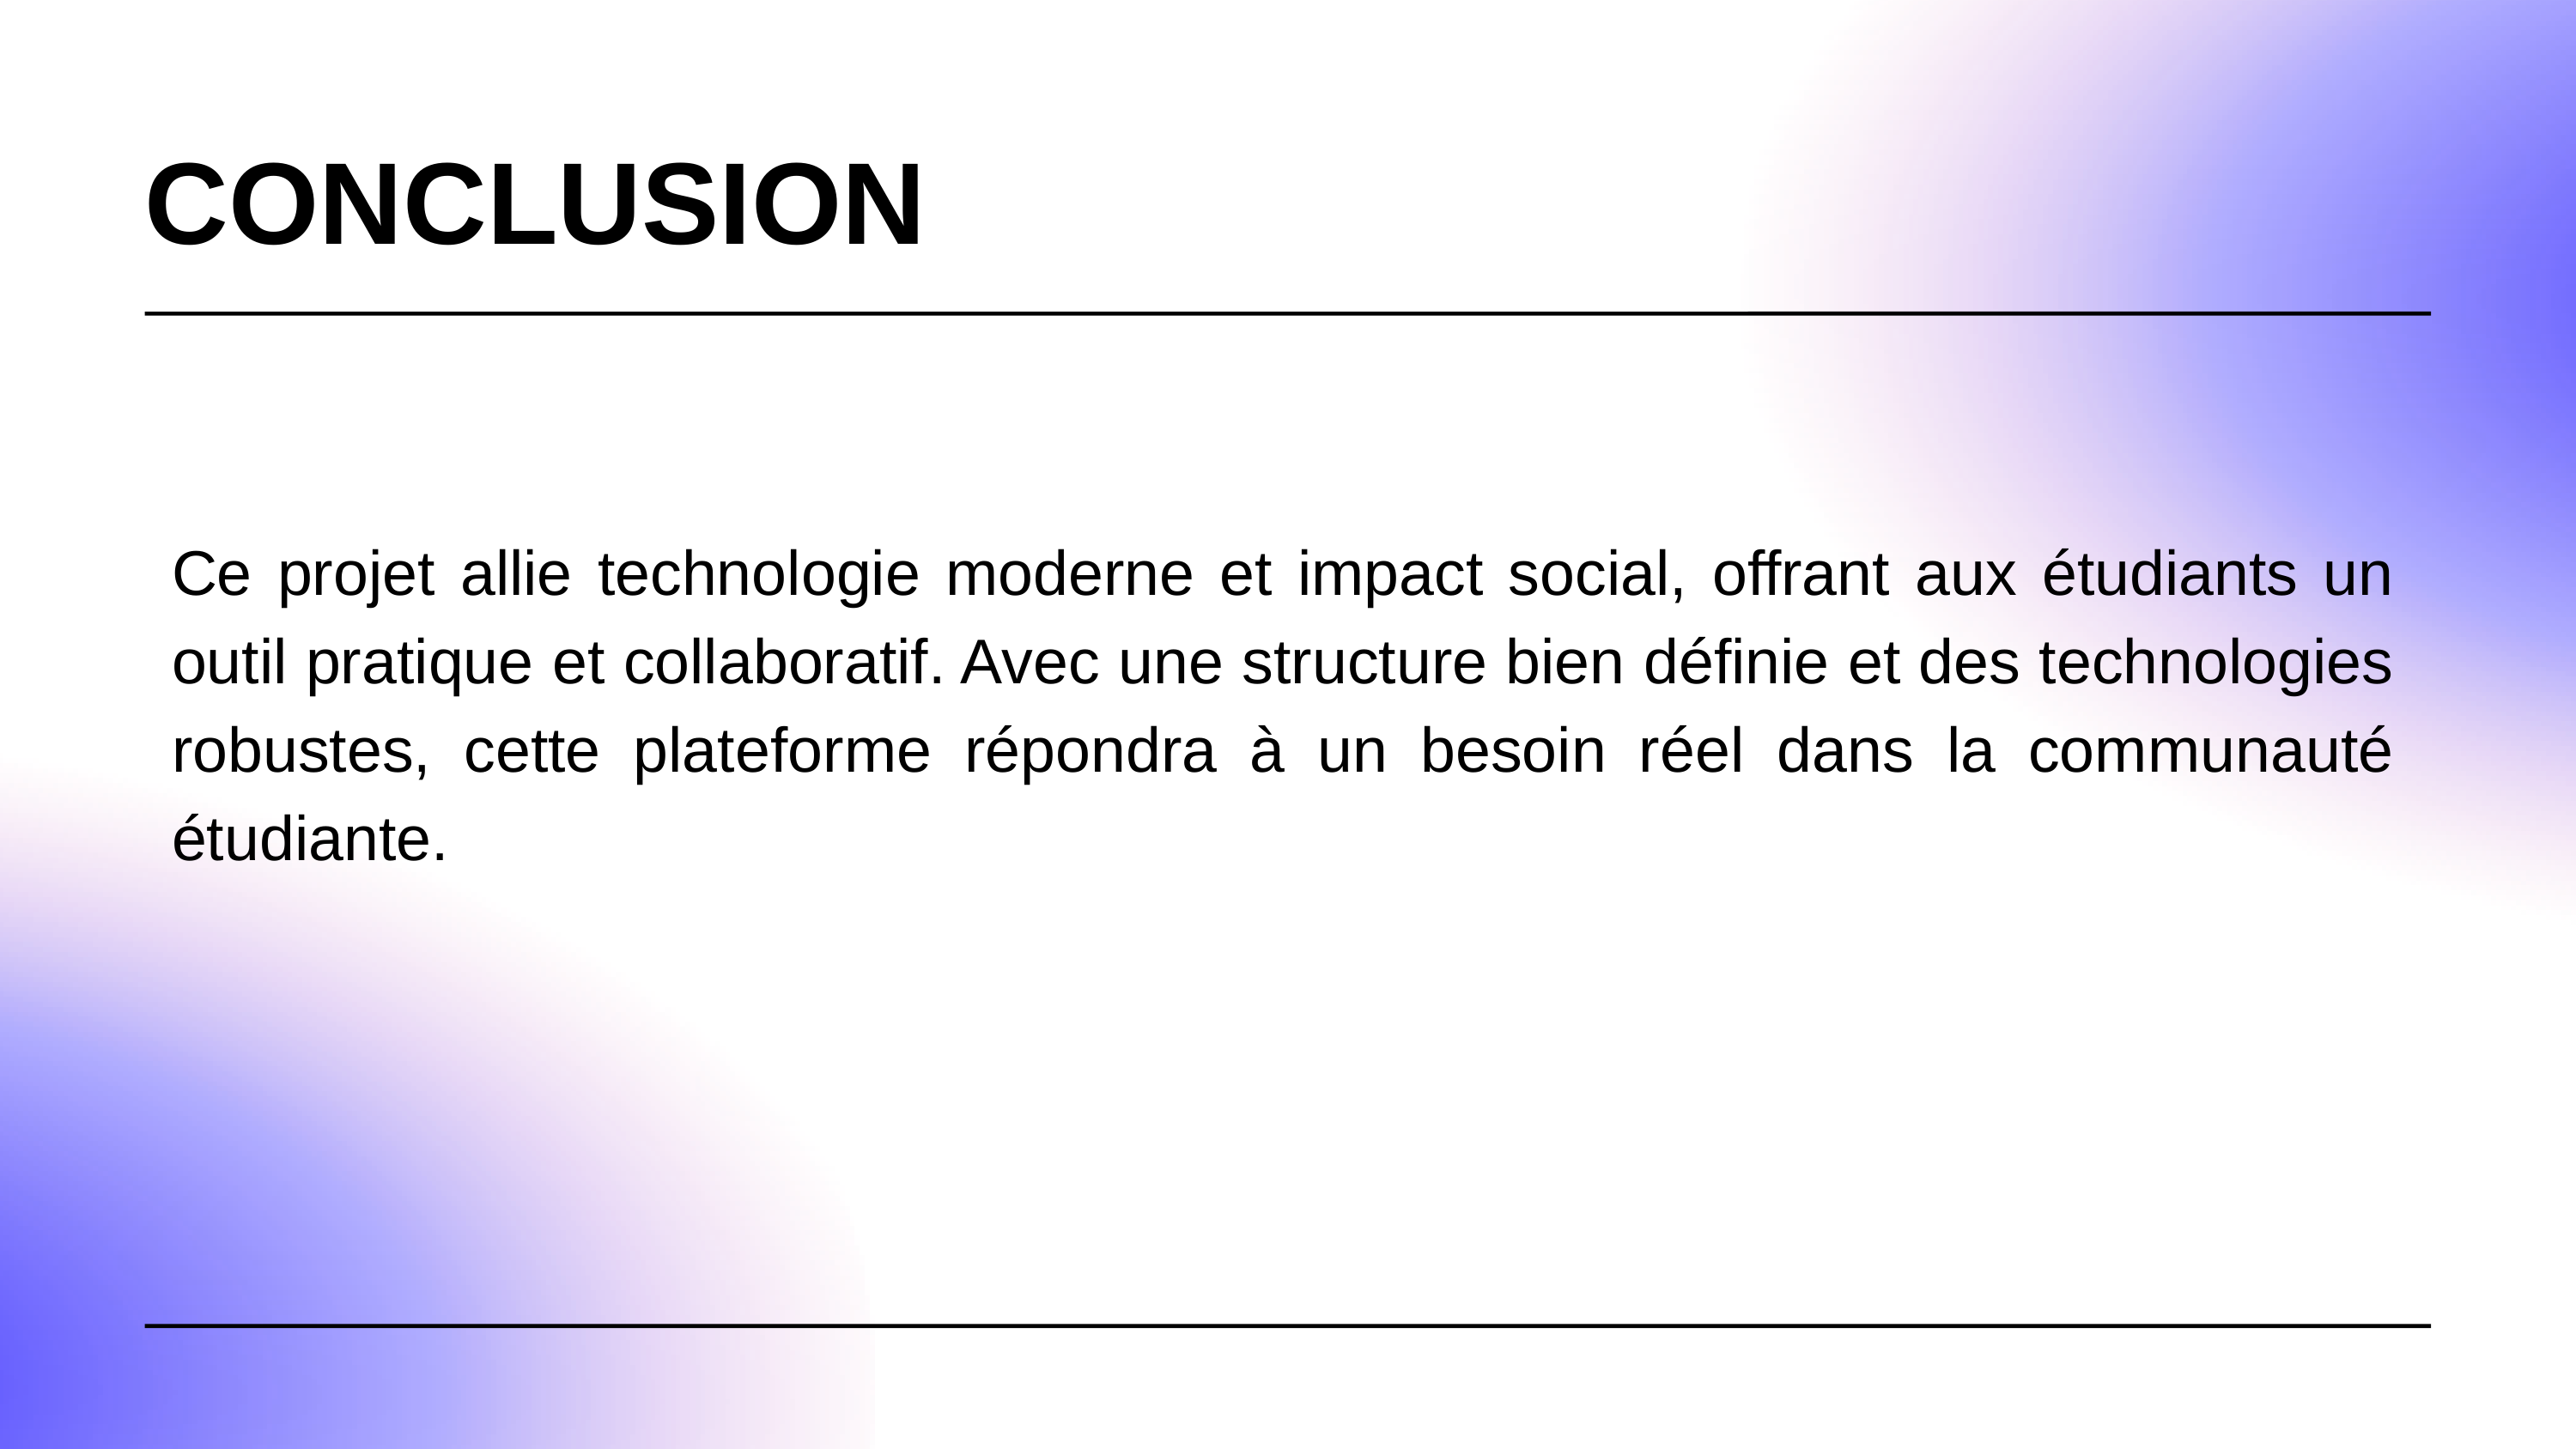

CONCLUSION

Ce projet allie technologie moderne et impact social, offrant aux étudiants un outil pratique et collaboratif. Avec une structure bien définie et des technologies robustes, cette plateforme répondra à un besoin réel dans la communauté étudiante.